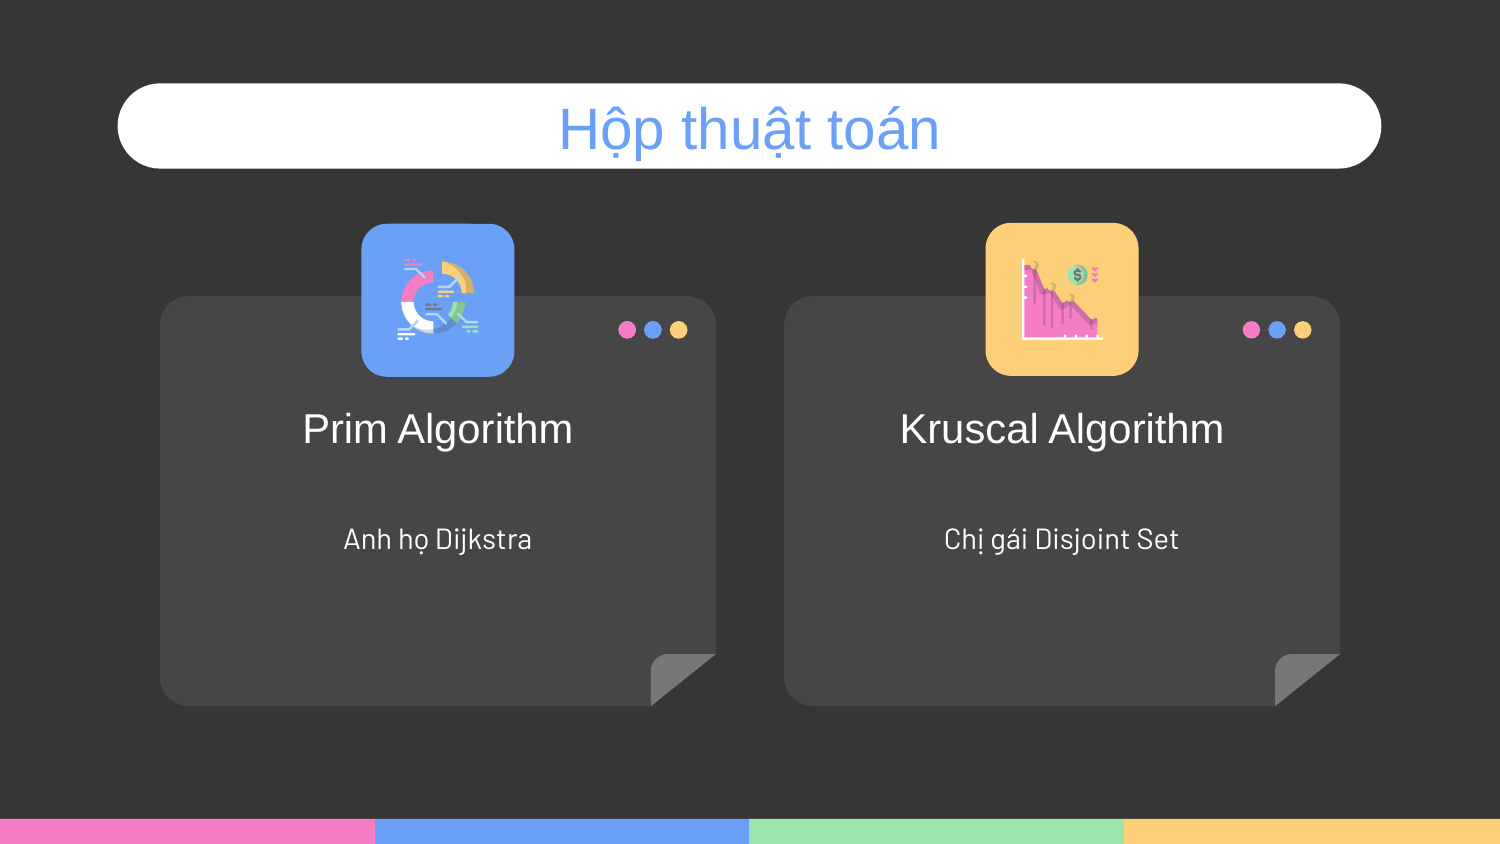

Hộp thuật toán

# Prim Algorithm
Kruscal Algorithm
Anh họ Dijkstra
Chị gái Disjoint Set